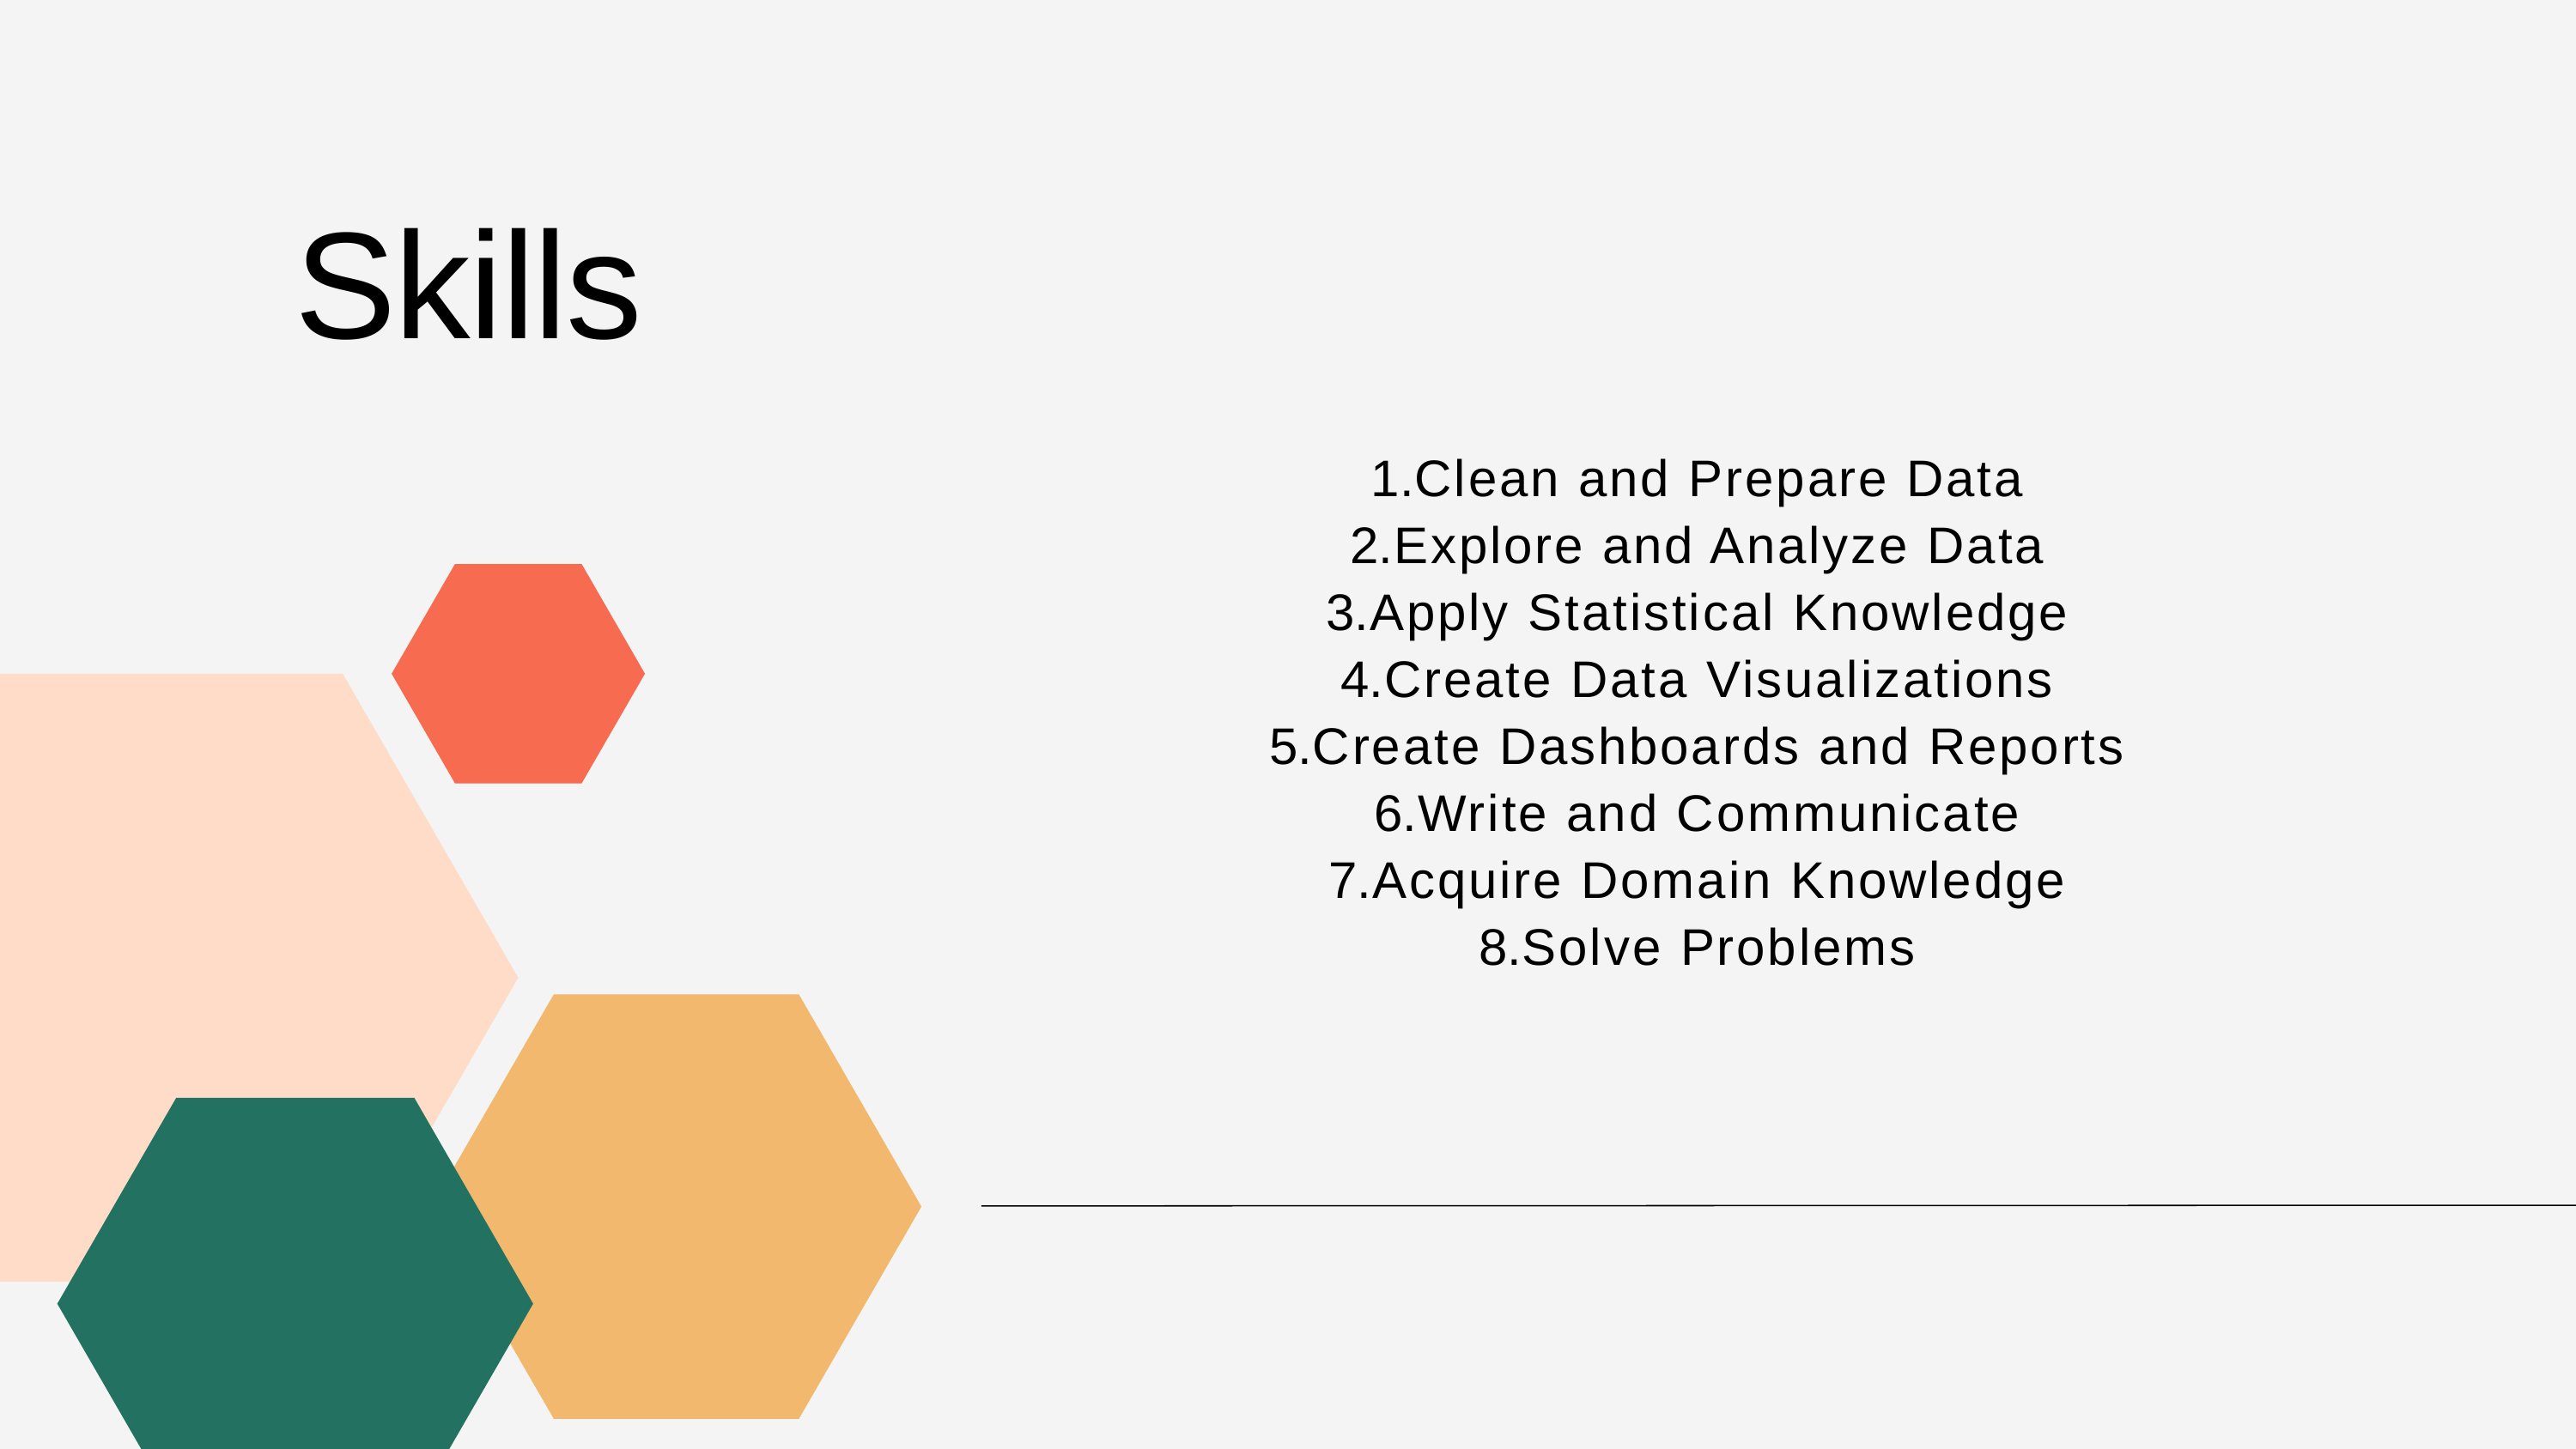

Skills
Clean and Prepare Data
Explore and Analyze Data
Apply Statistical Knowledge
Create Data Visualizations
Create Dashboards and Reports
Write and Communicate
Acquire Domain Knowledge
Solve Problems